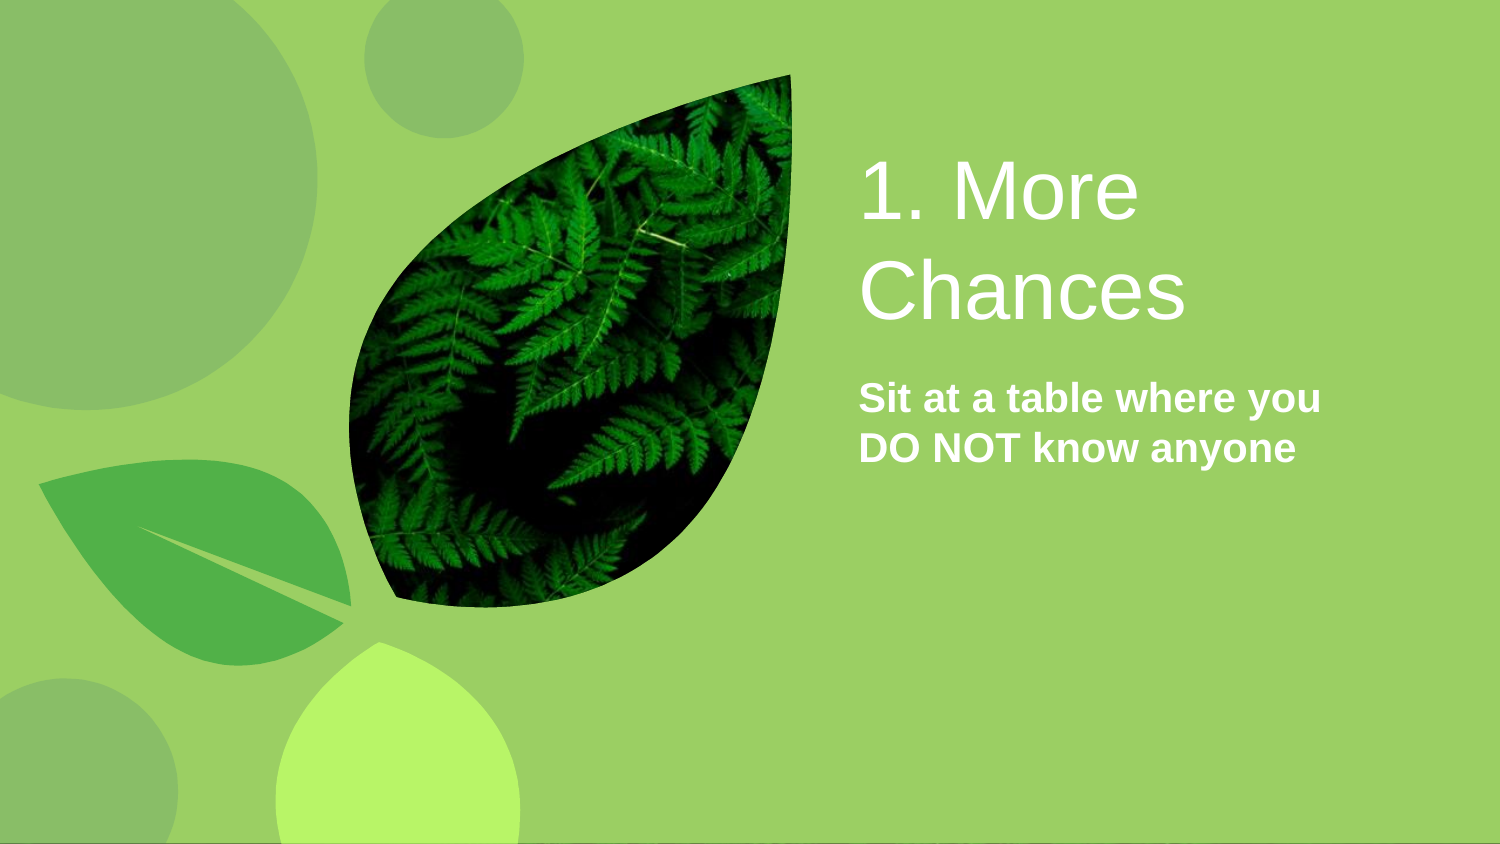

# 1. More Chances
Sit at a table where you
DO NOT know anyone